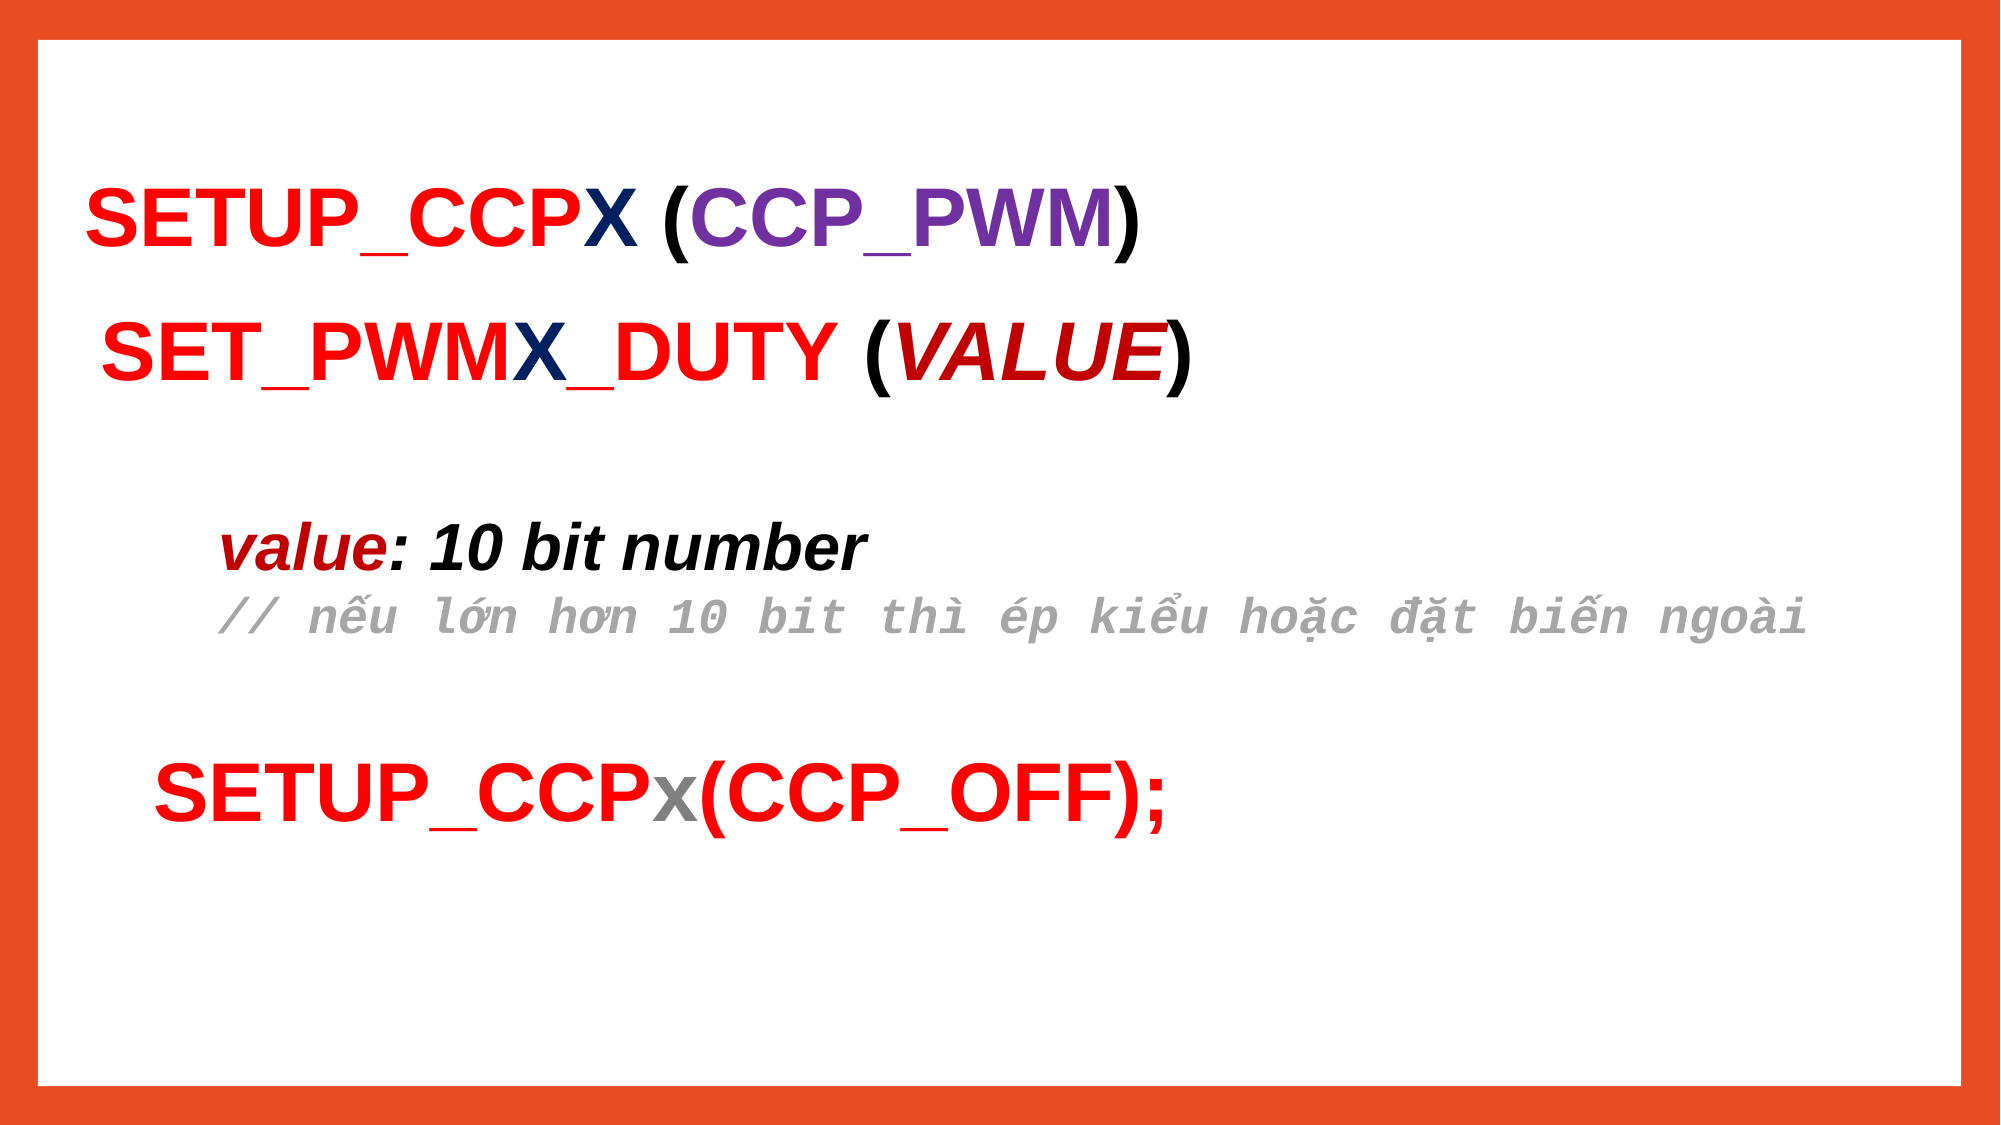

SETUP_CCPX (CCP_PWM)
SET_PWMX_DUTY (VALUE)
value: 10 bit number
// nếu lớn hơn 10 bit thì ép kiểu hoặc đặt biến ngoài
SETUP_CCPx(CCP_OFF);